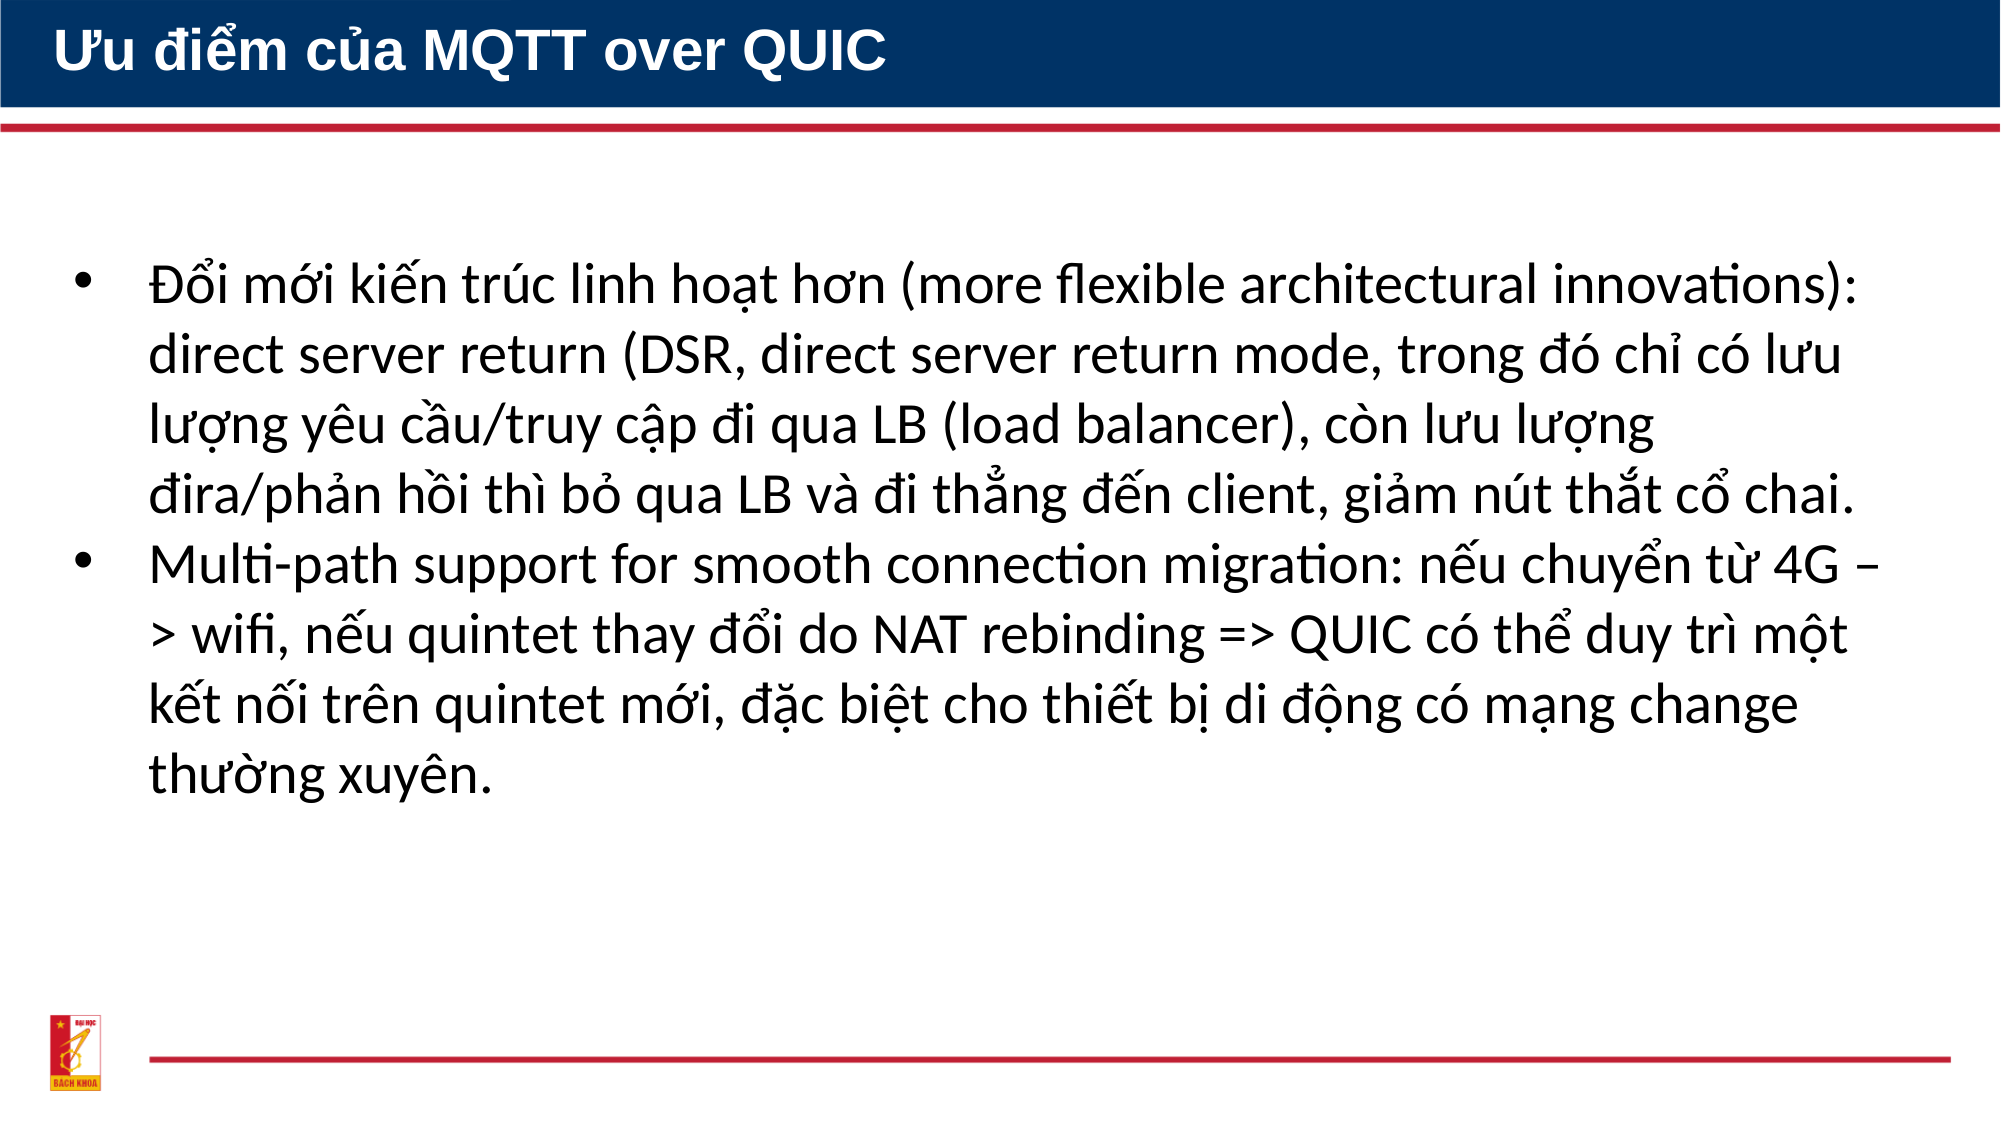

Ưu điểm của MQTT over QUIC
Đổi mới kiến trúc linh hoạt hơn (more flexible architectural innovations): direct server return (DSR, direct server return mode, trong đó chỉ có lưu lượng yêu cầu/truy cập đi qua LB (load balancer), còn lưu lượng đira/phản hồi thì bỏ qua LB và đi thẳng đến client, giảm nút thắt cổ chai.
Multi-path support for smooth connection migration: nếu chuyển từ 4G –> wifi, nếu quintet thay đổi do NAT rebinding => QUIC có thể duy trì một kết nối trên quintet mới, đặc biệt cho thiết bị di động có mạng change thường xuyên.